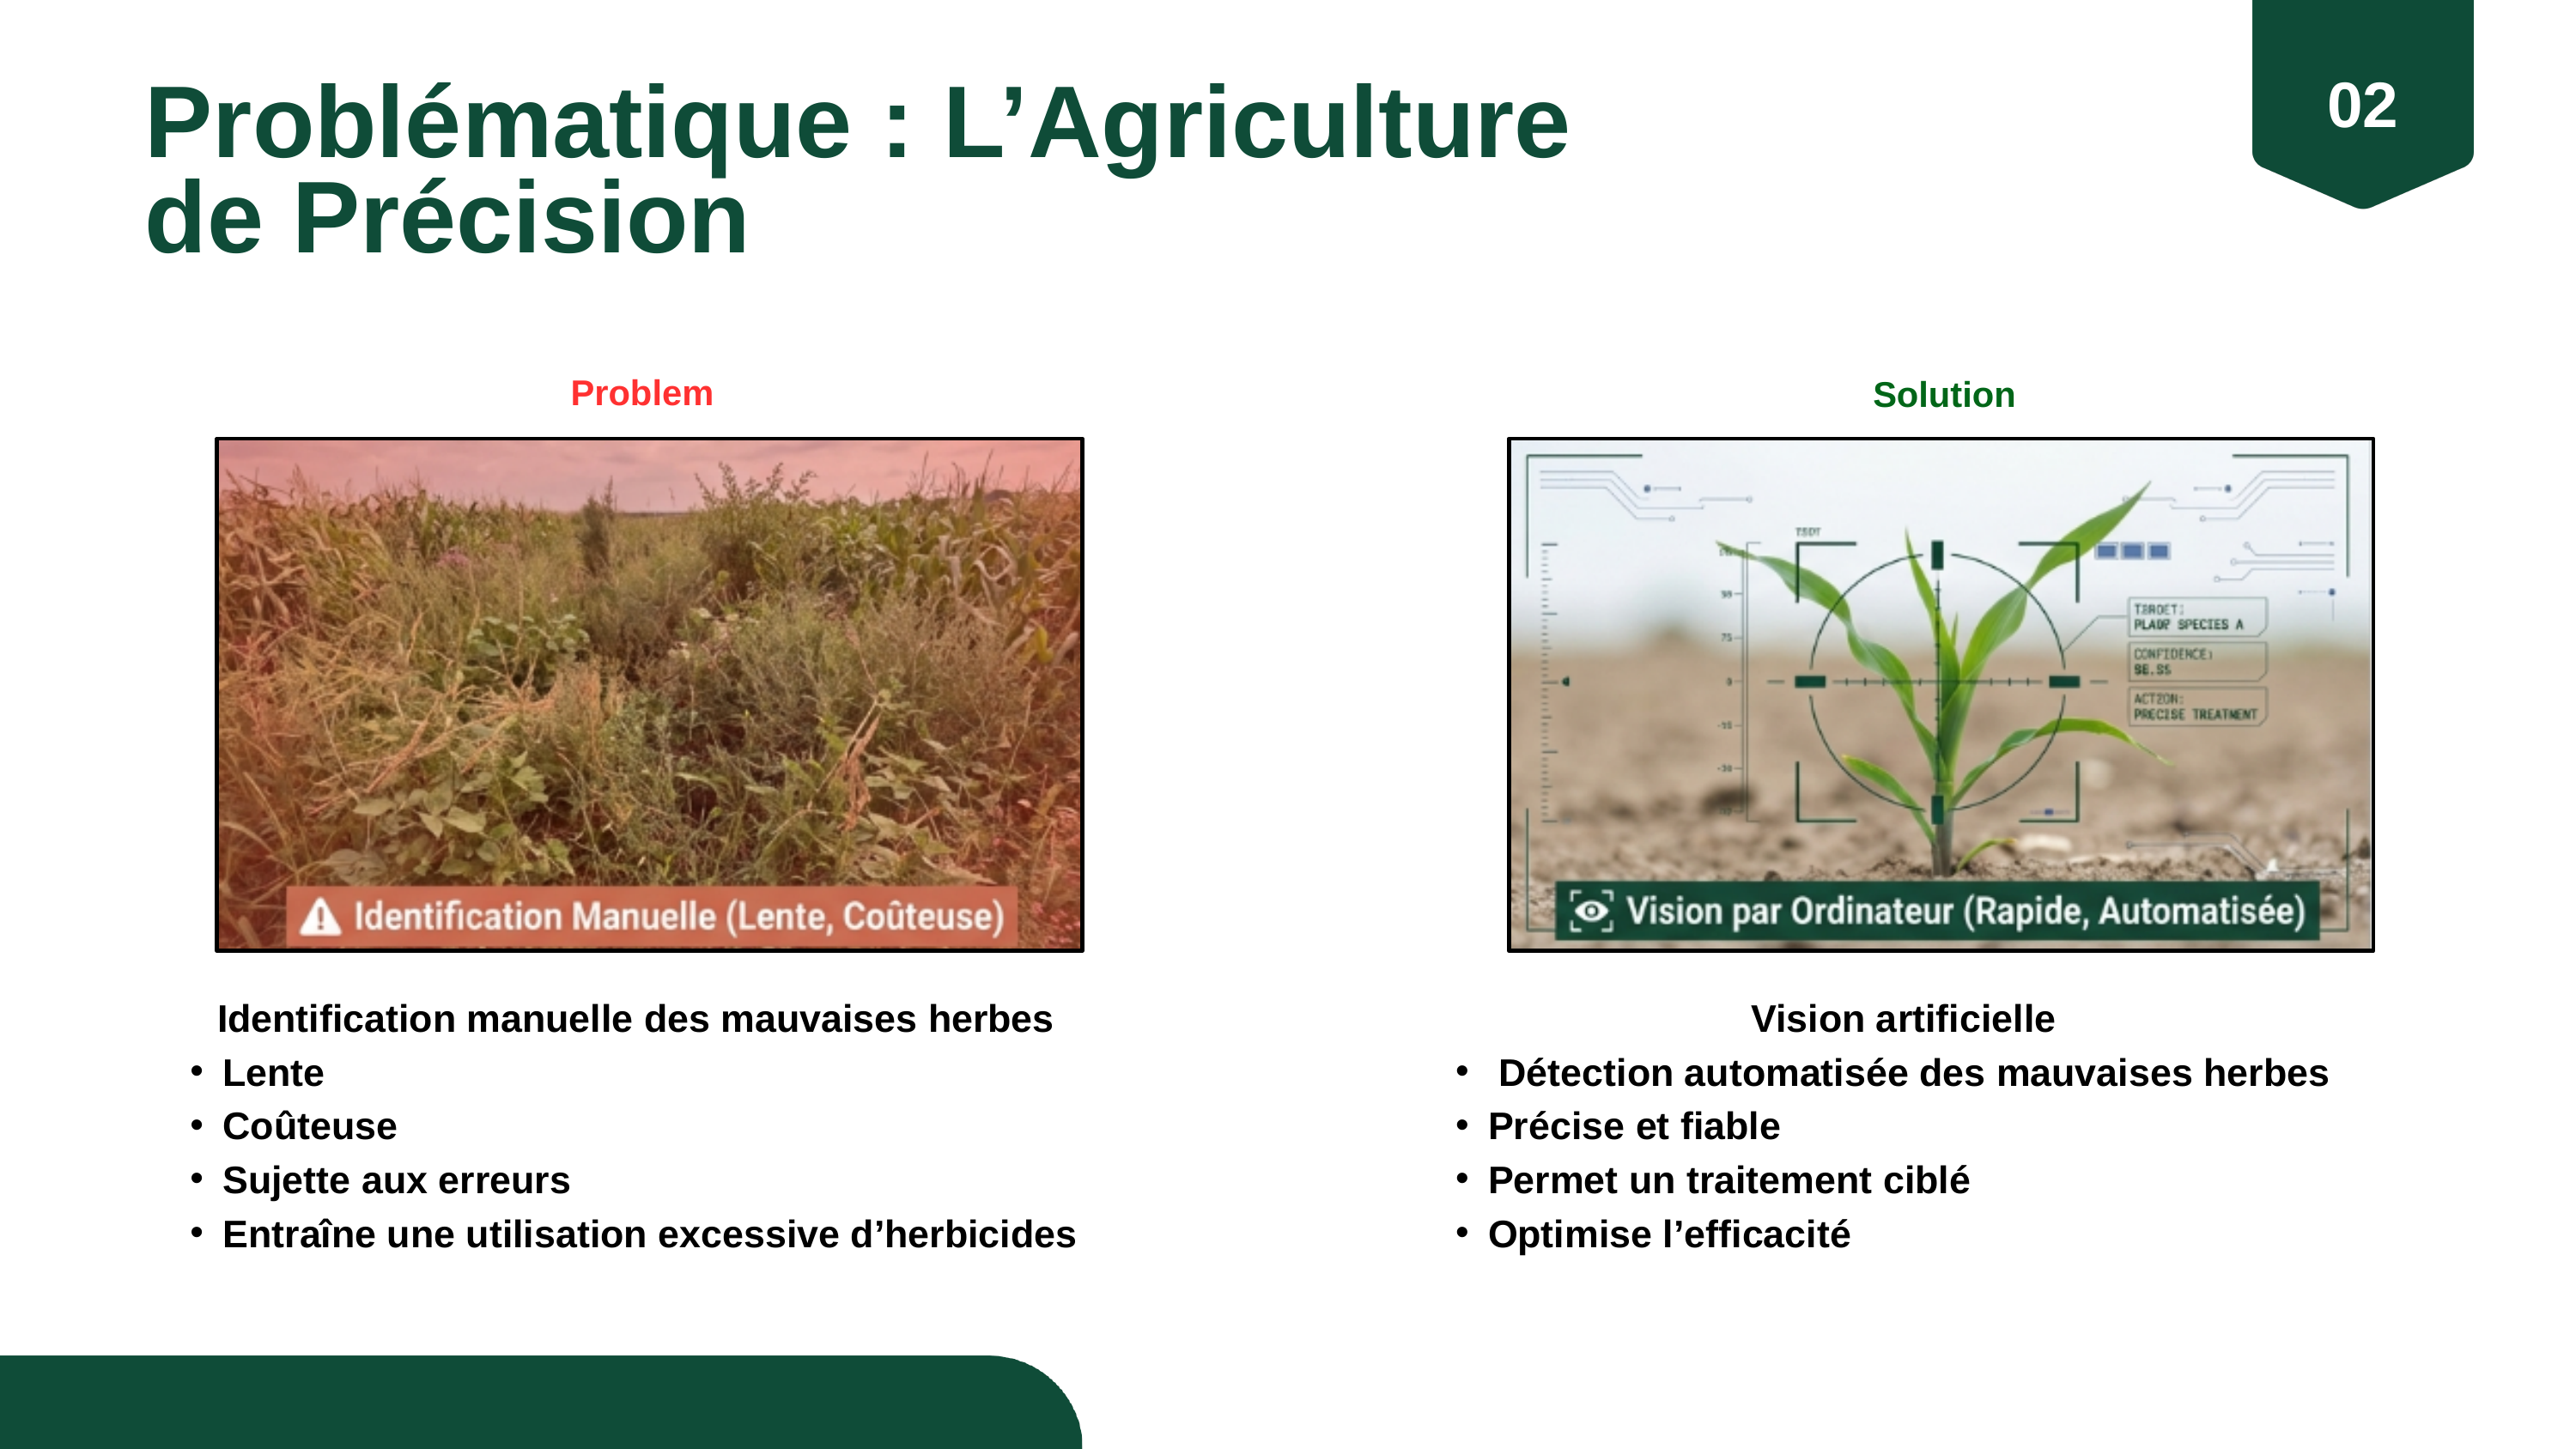

02
Problématique : L’Agriculture de Précision
Problem
Solution

Identification manuelle des mauvaises herbes
Lente
Coûteuse
Sujette aux erreurs
Entraîne une utilisation excessive d’herbicides
Vision artificielle
 Détection automatisée des mauvaises herbes
Précise et fiable
Permet un traitement ciblé
Optimise l’efficacité